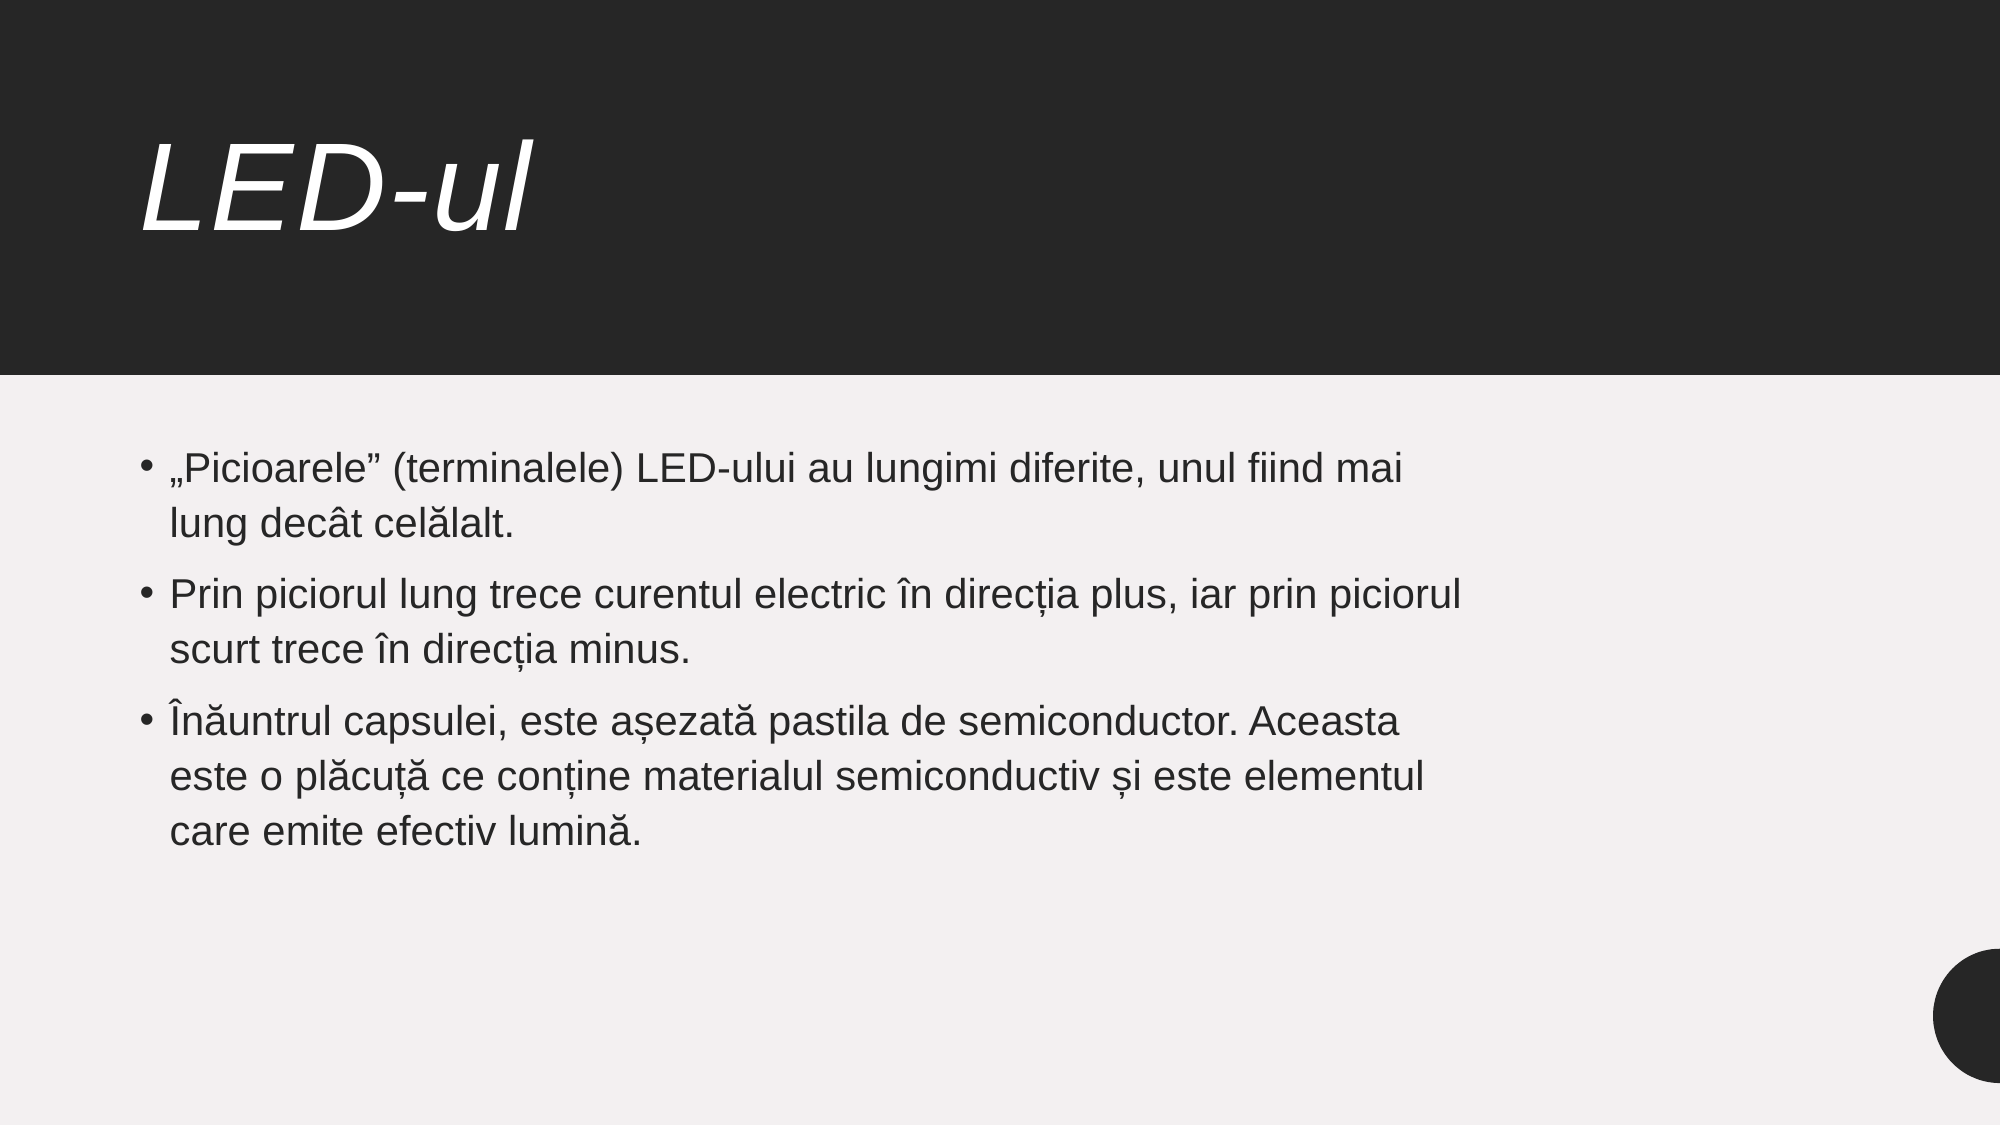

# LED-ul
„Picioarele” (terminalele) LED-ului au lungimi diferite, unul fiind mai lung decât celălalt.
Prin piciorul lung trece curentul electric în direcția plus, iar prin piciorul scurt trece în direcția minus.
Înăuntrul capsulei, este așezată pastila de semiconductor. Aceasta este o plăcuță ce conține materialul semiconductiv și este elementul care emite efectiv lumină.